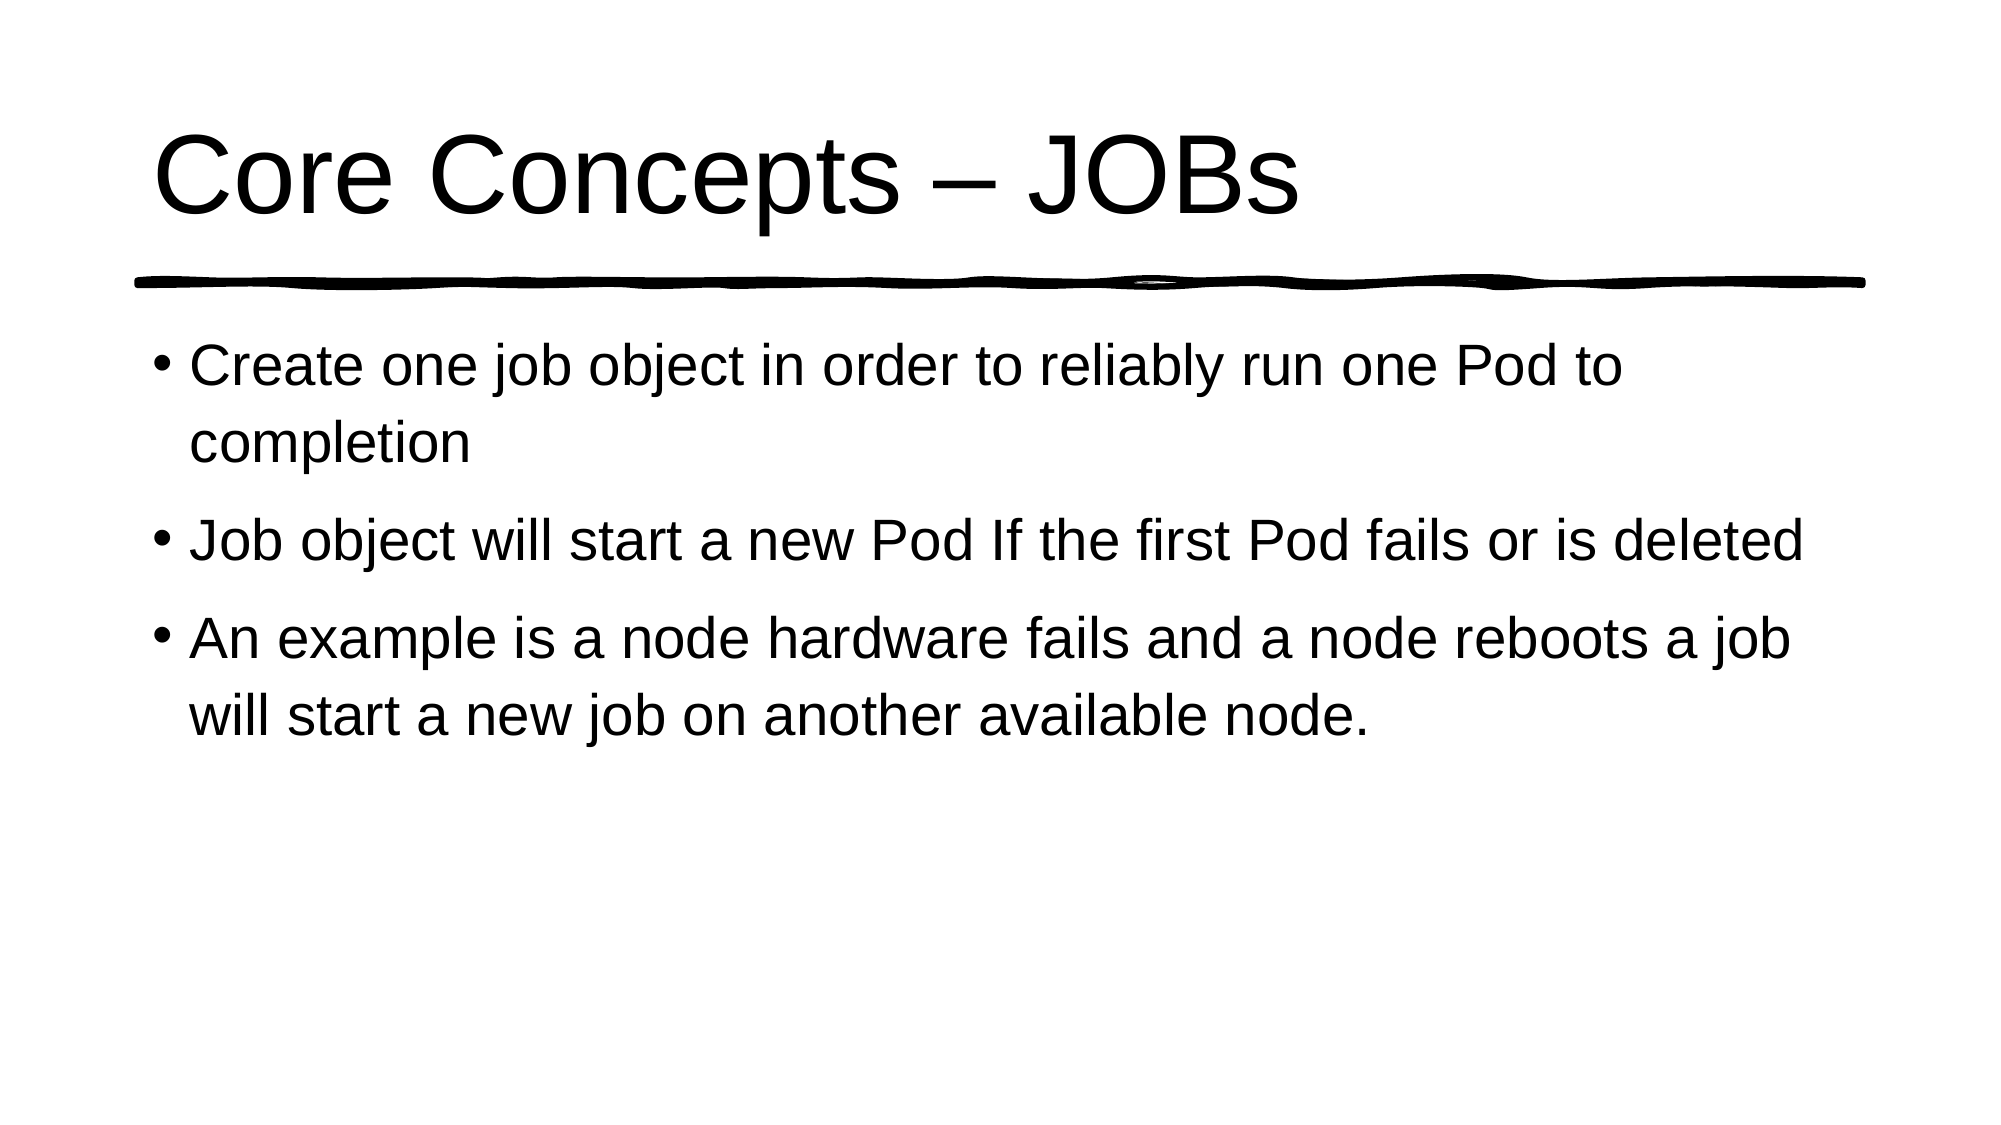

# Core Concepts – JOBs
Create one job object in order to reliably run one Pod to completion
Job object will start a new Pod If the first Pod fails or is deleted
An example is a node hardware fails and a node reboots a job will start a new job on another available node.